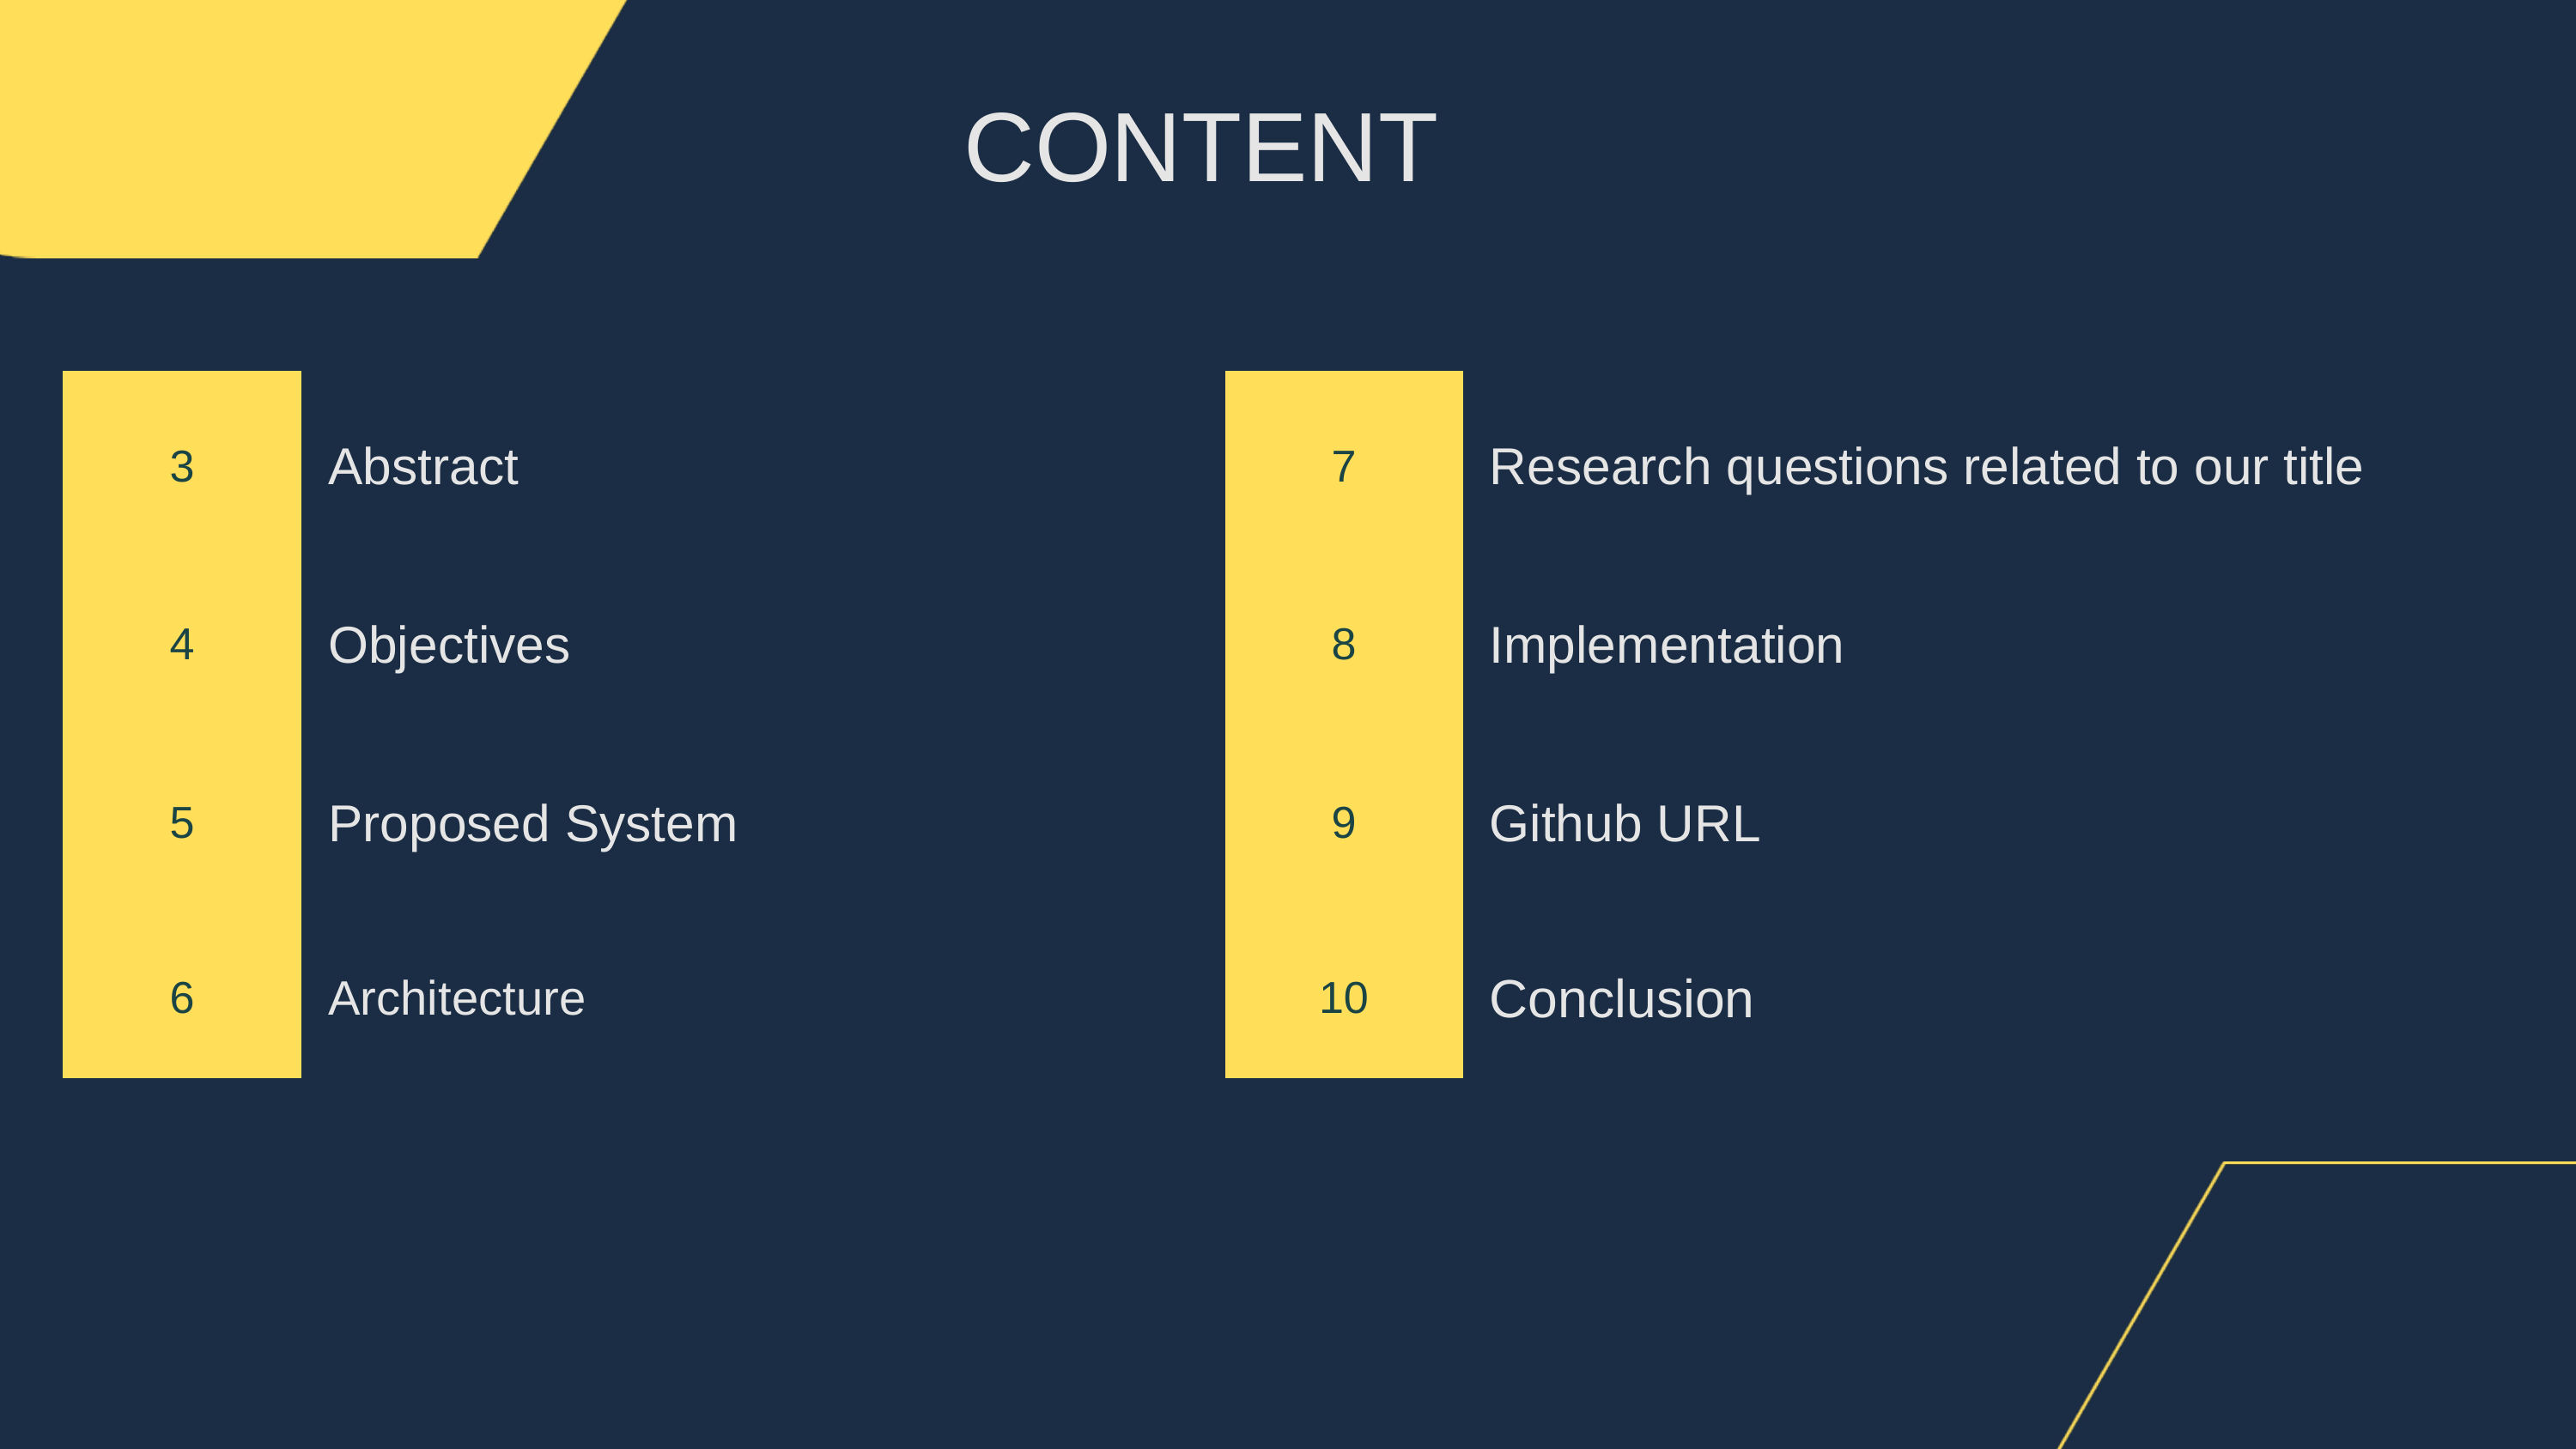

CONTENT
| 3 | Abstract |
| --- | --- |
| 4 | Objectives |
| 5 | Proposed System |
| 6 | Architecture |
| 7 | Research questions related to our title |
| --- | --- |
| 8 | Implementation |
| 9 | Github URL |
| 10 | Conclusion |